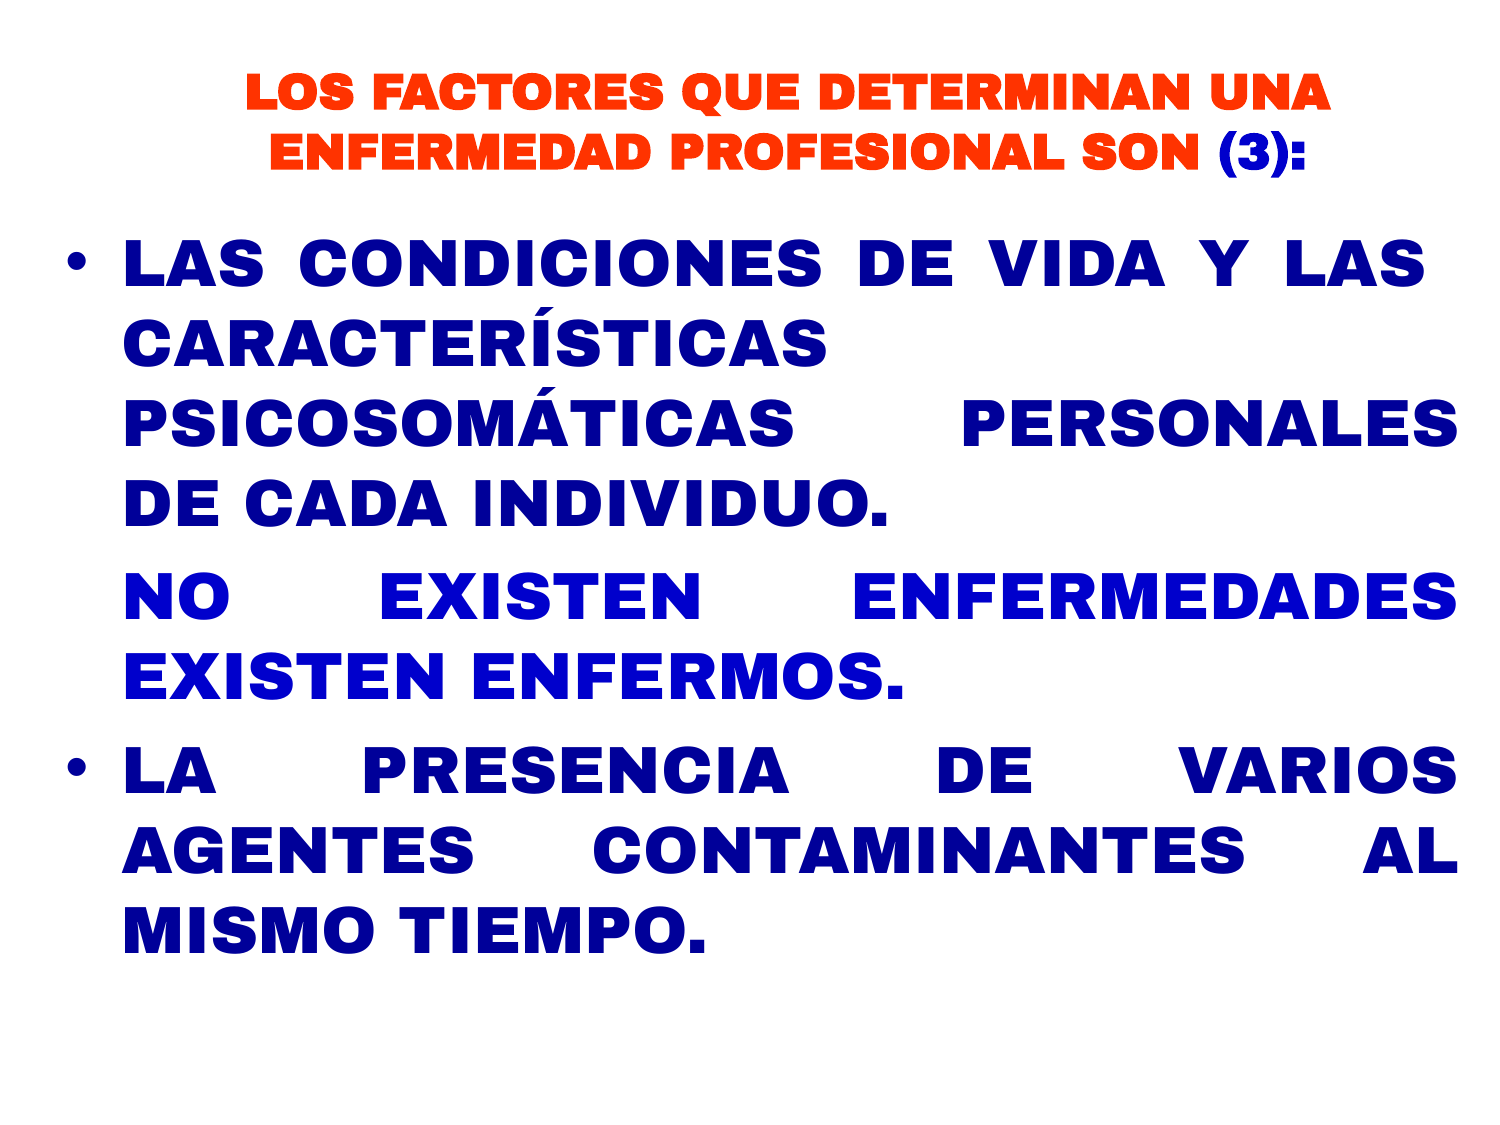

# LOS FACTORES QUE DETERMINAN UNA ENFERMEDAD PROFESIONAL SON (3):
LAS CONDICIONES DE VIDA Y LAS  CARACTERÍSTICAS PSICOSOMÁTICAS  PERSONALES DE CADA INDIVIDUO.
	NO EXISTEN ENFERMEDADES EXISTEN ENFERMOS.
LA PRESENCIA DE VARIOS AGENTES CONTAMINANTES AL MISMO TIEMPO.